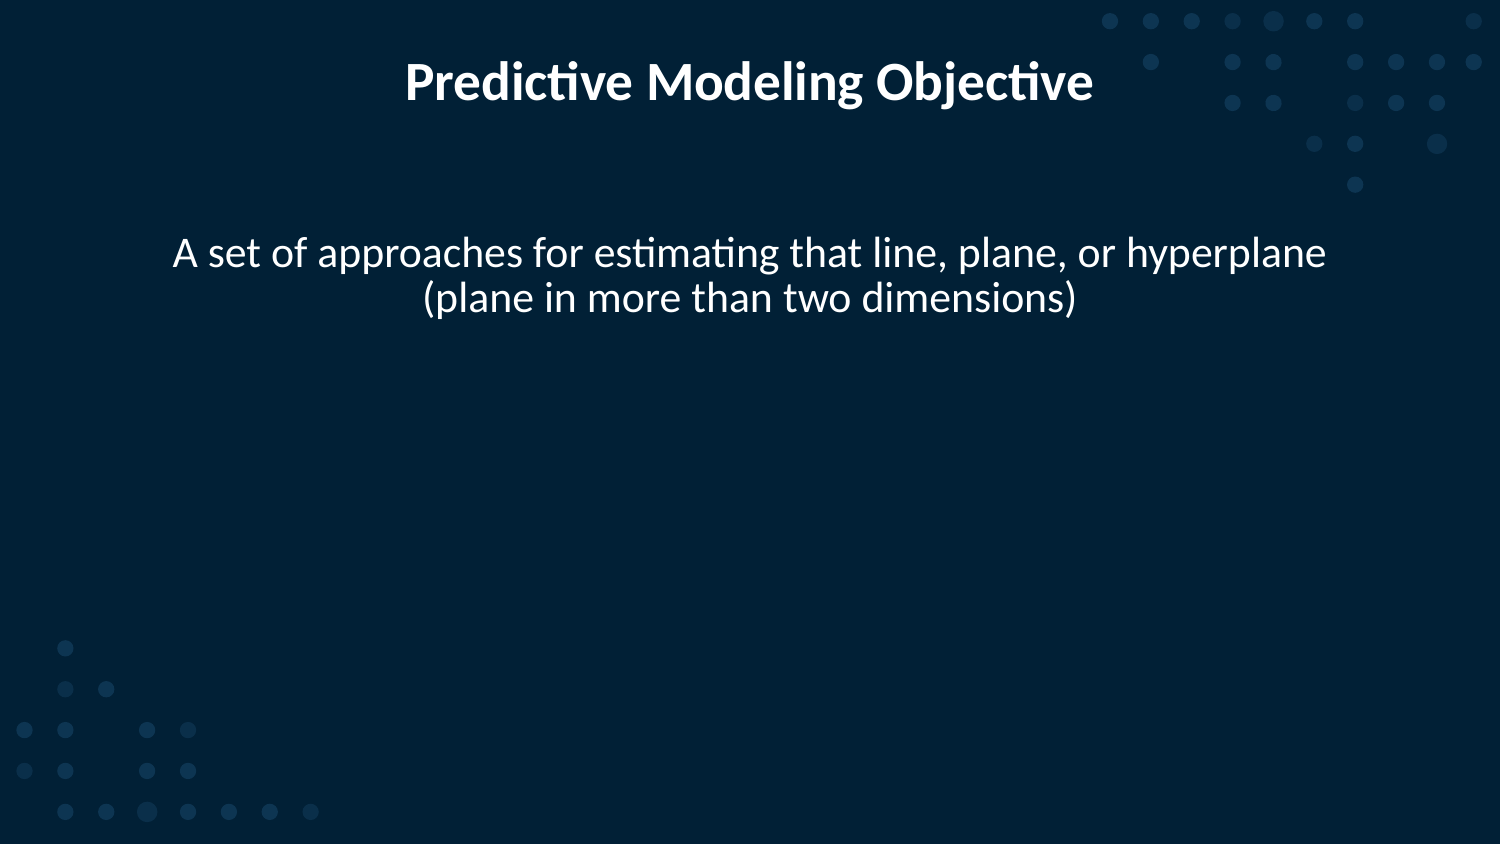

# Predictive Modeling Objective

A set of approaches for estimating that line, plane, or hyperplane (plane in more than two dimensions)